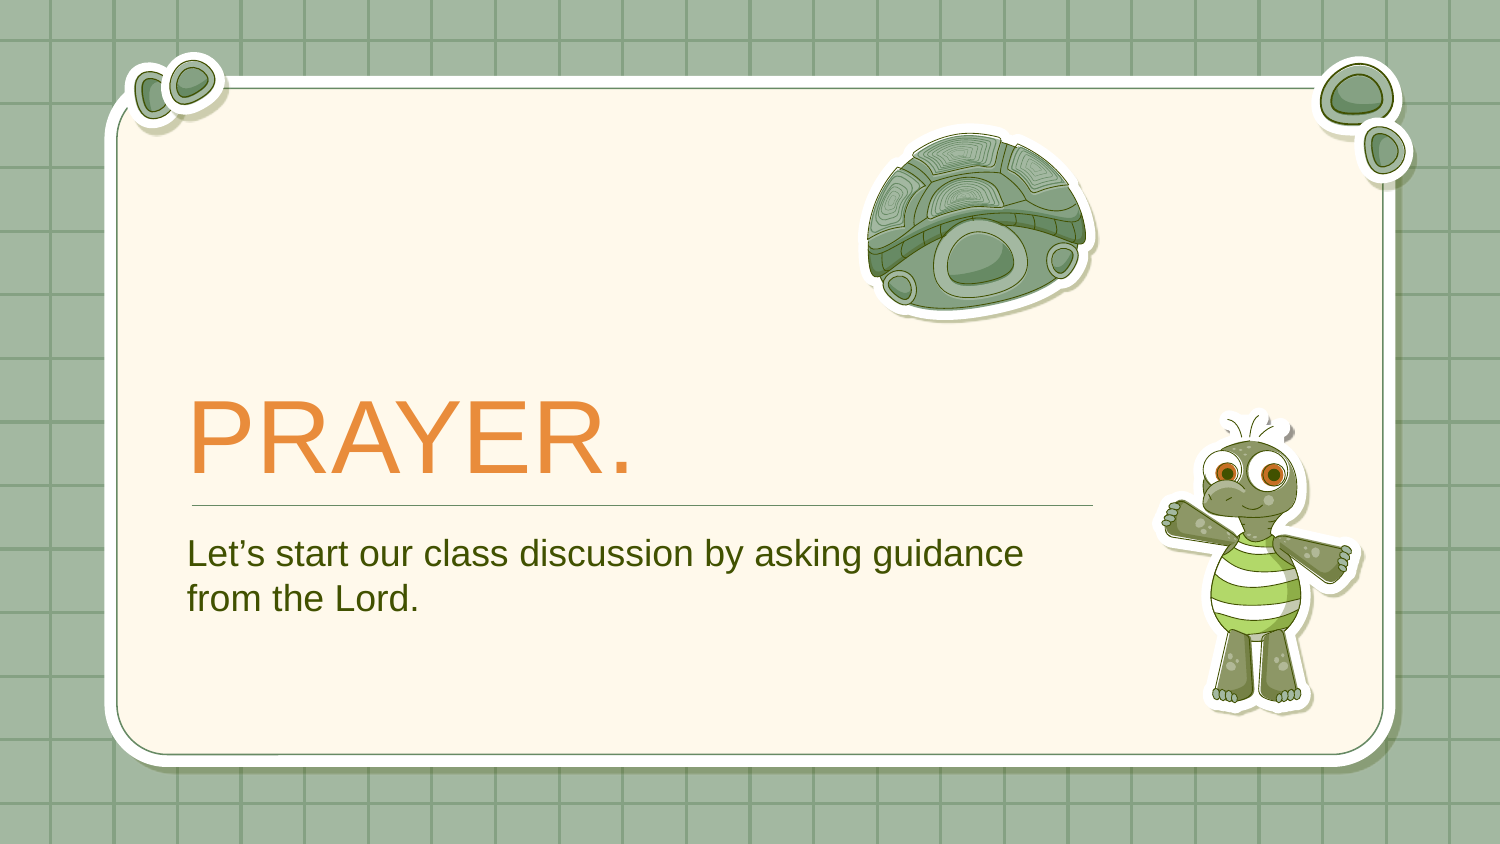

# PRAYER.

Let’s start our class discussion by asking guidance from the Lord.